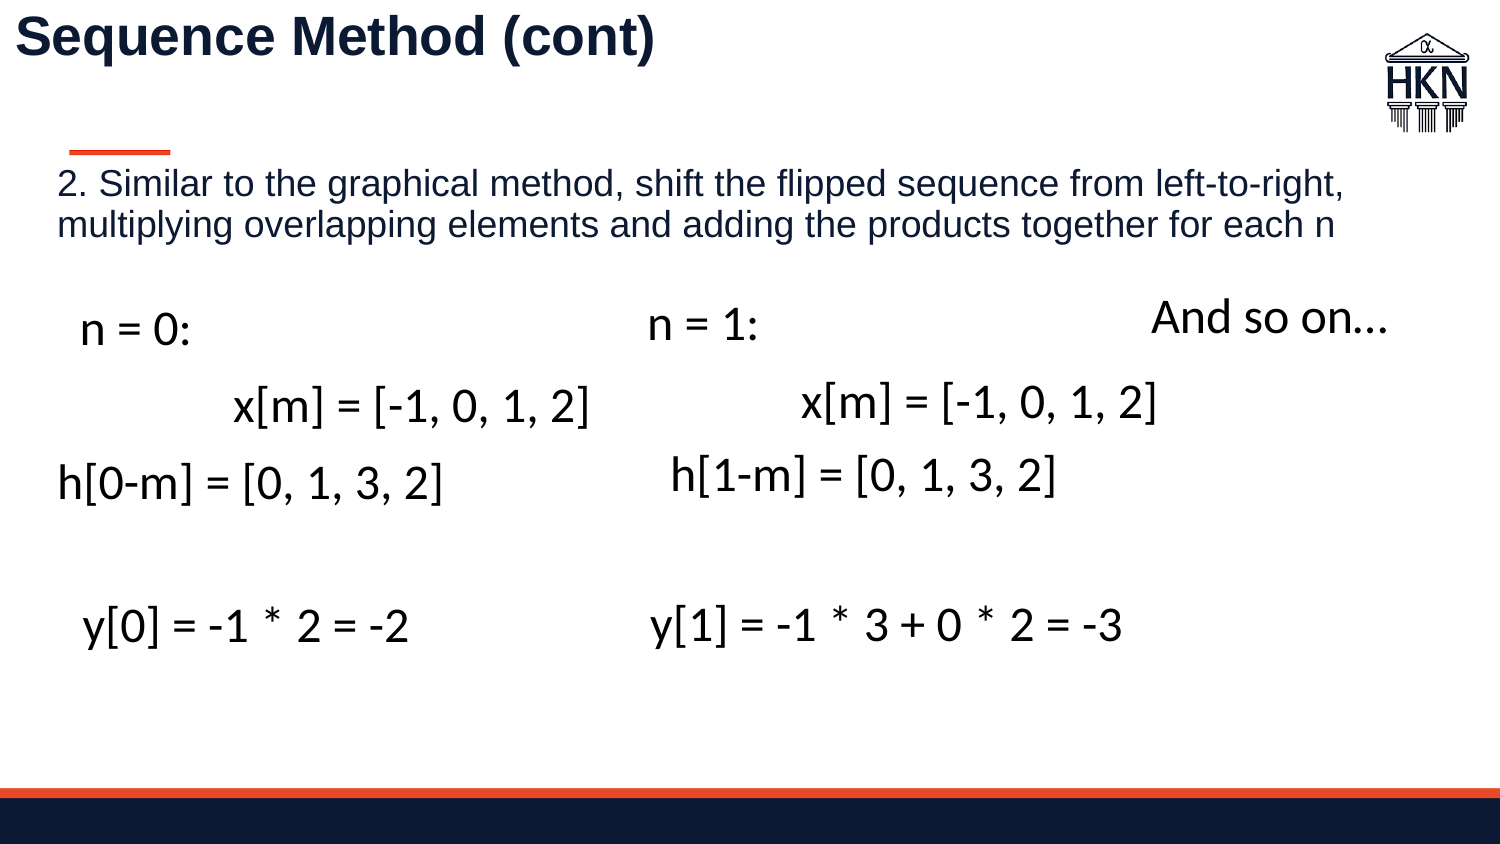

# Sequence Method (cont)
2. Similar to the graphical method, shift the flipped sequence from left-to-right, multiplying overlapping elements and adding the products together for each n
And so on…
n = 1:
n = 0:
x[m] = [-1, 0, 1, 2]
x[m] = [-1, 0, 1, 2]
h[1-m] = [0, 1, 3, 2]
h[0-m] = [0, 1, 3, 2]
y[1] = -1 * 3 + 0 * 2 = -3
y[0] = -1 * 2 = -2